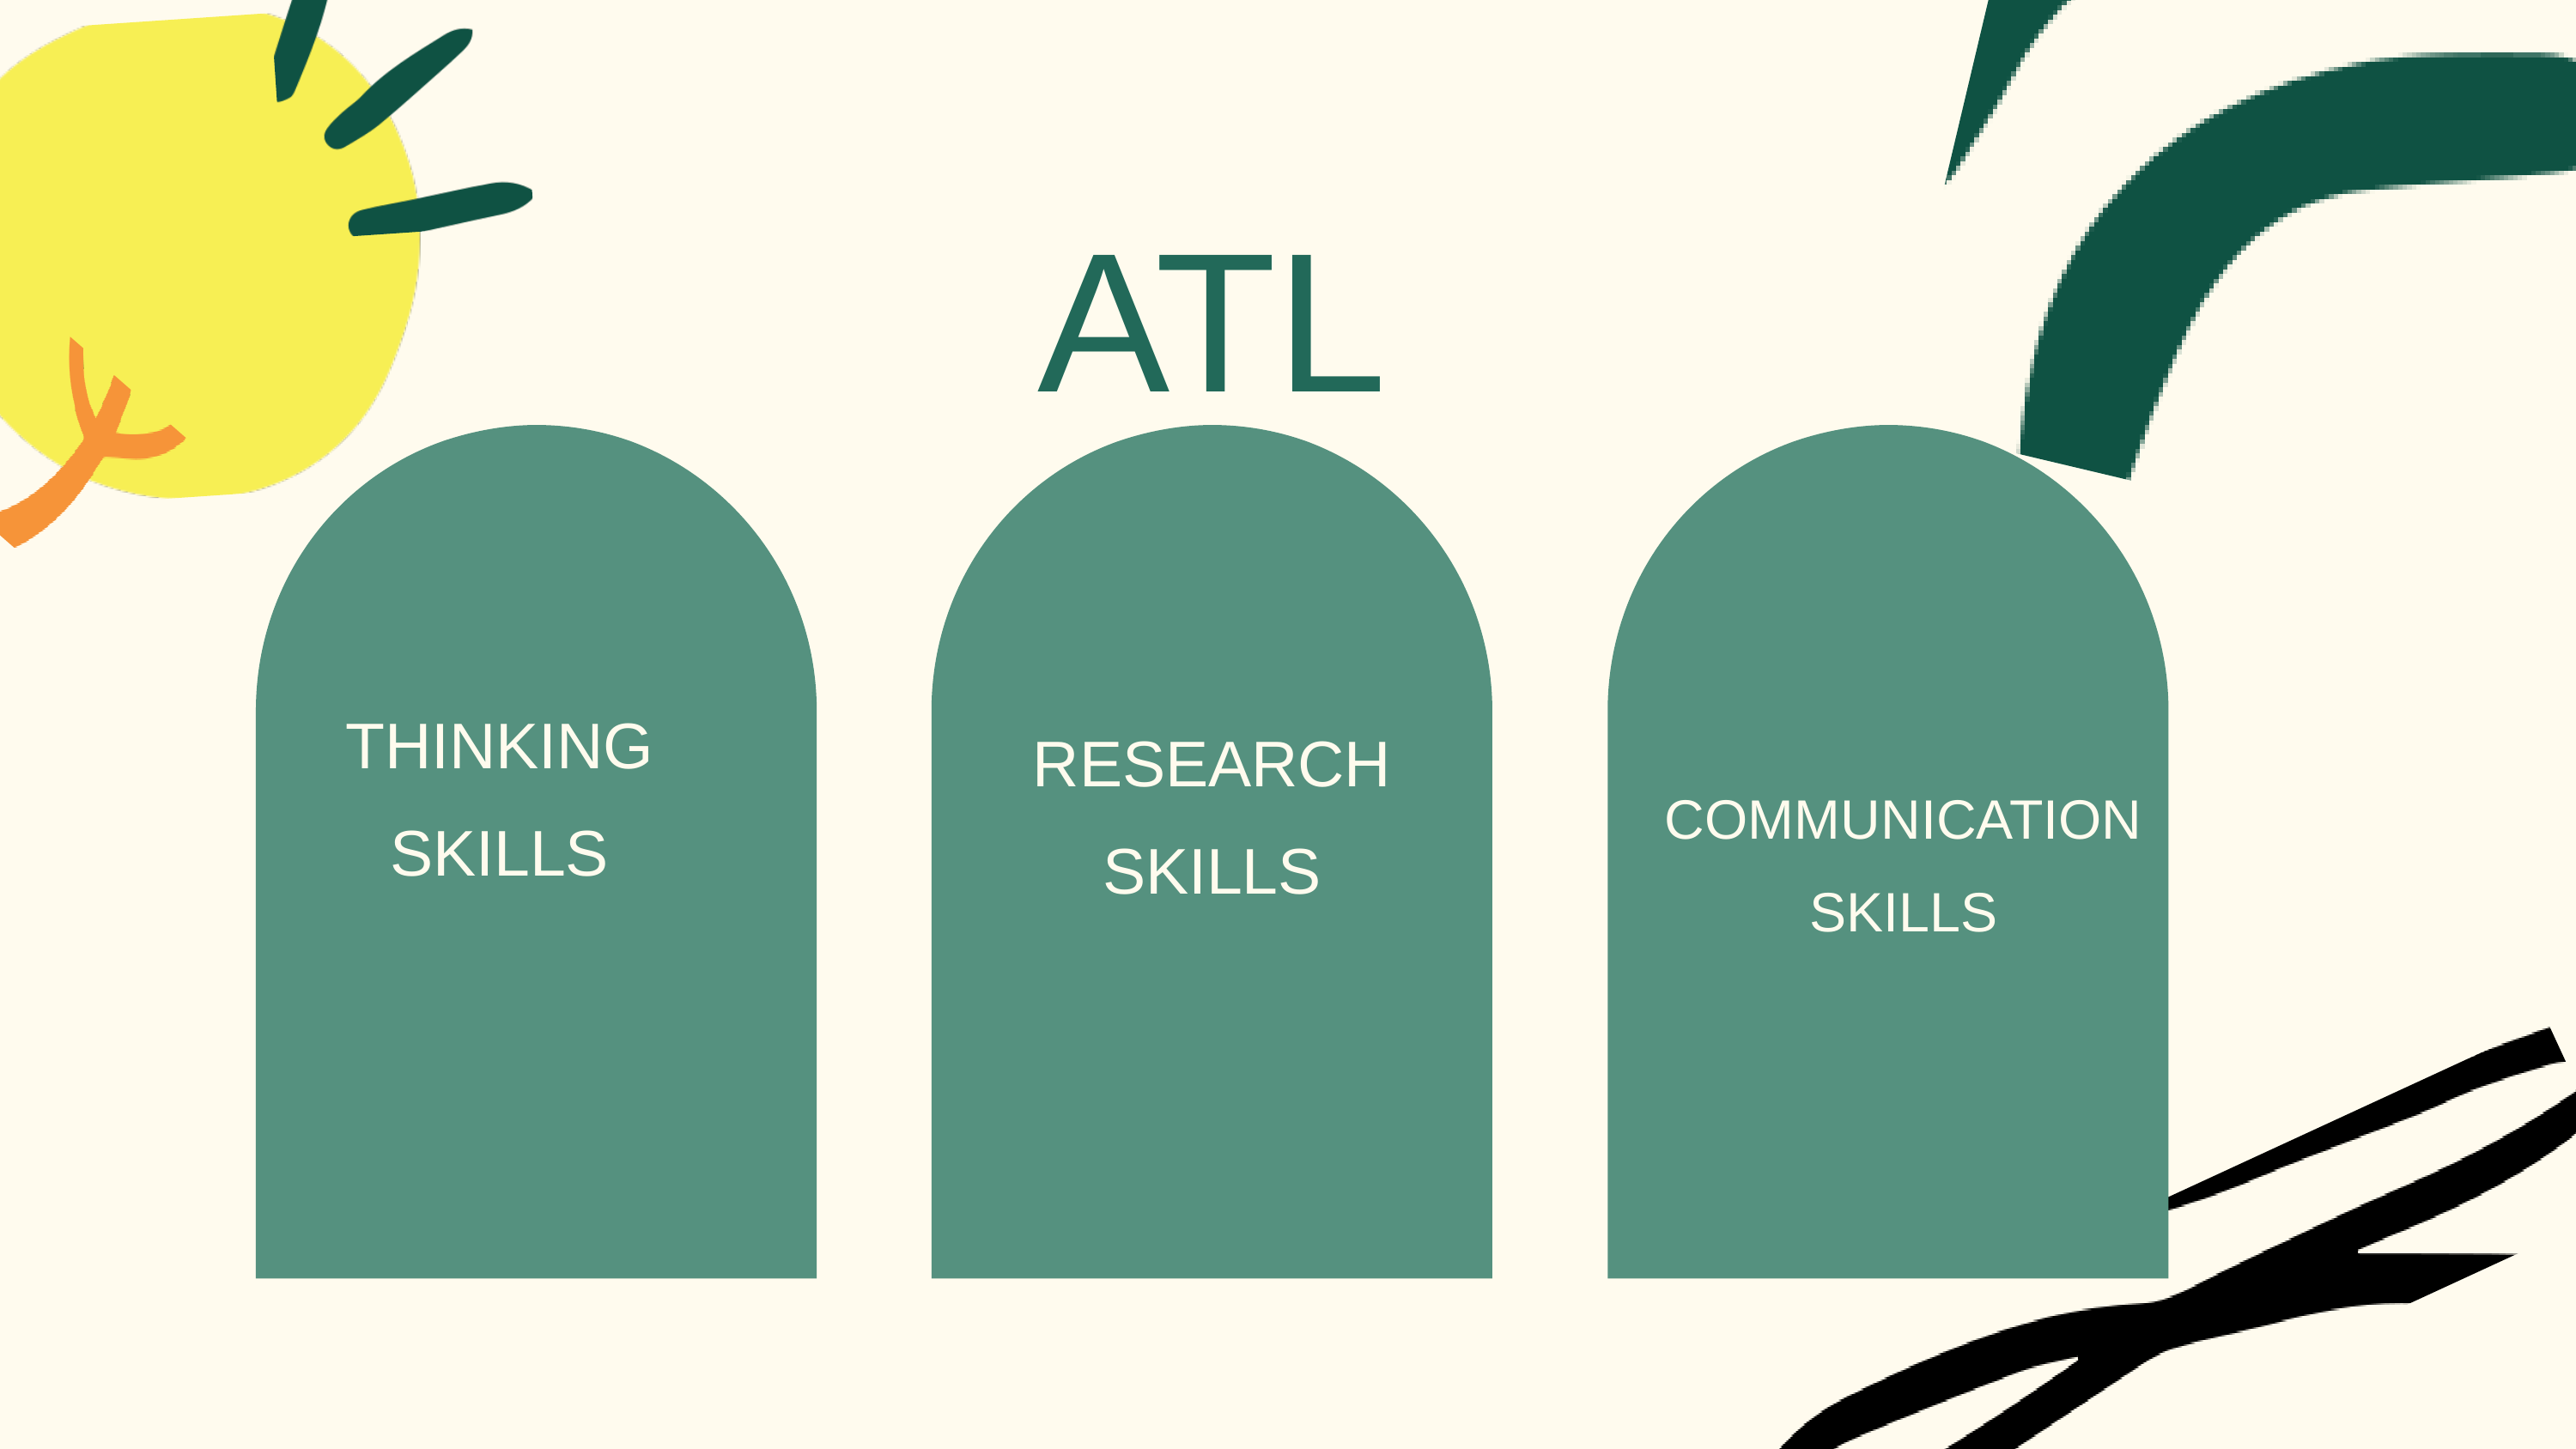

ATL

THINKING SKILLS
RESEARCH SKILLS
COMMUNICATION SKILLS